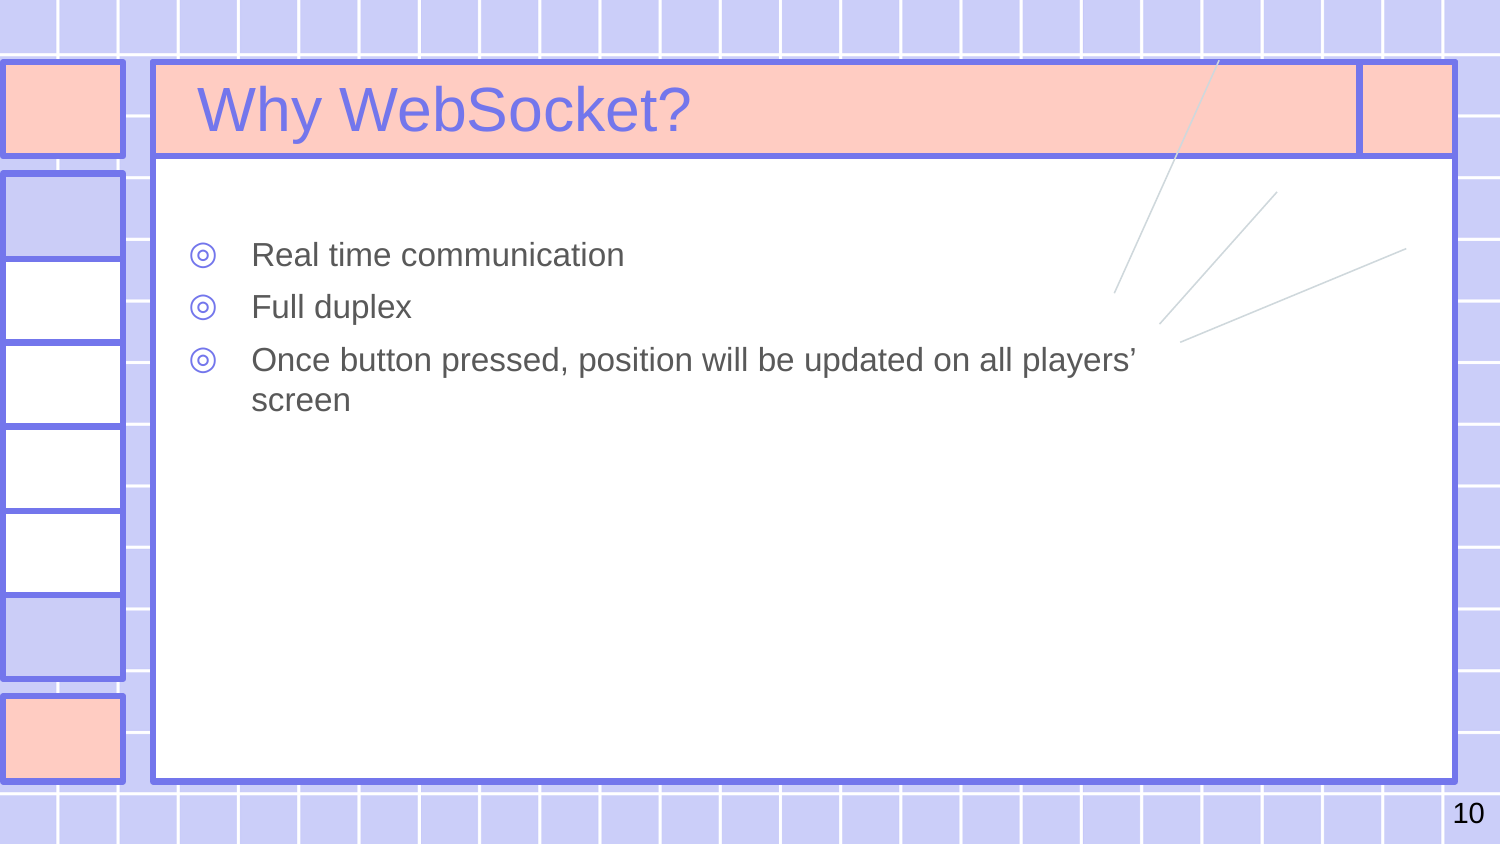

# Why WebSocket?
Real time communication
Full duplex
Once button pressed, position will be updated on all players’ screen

10